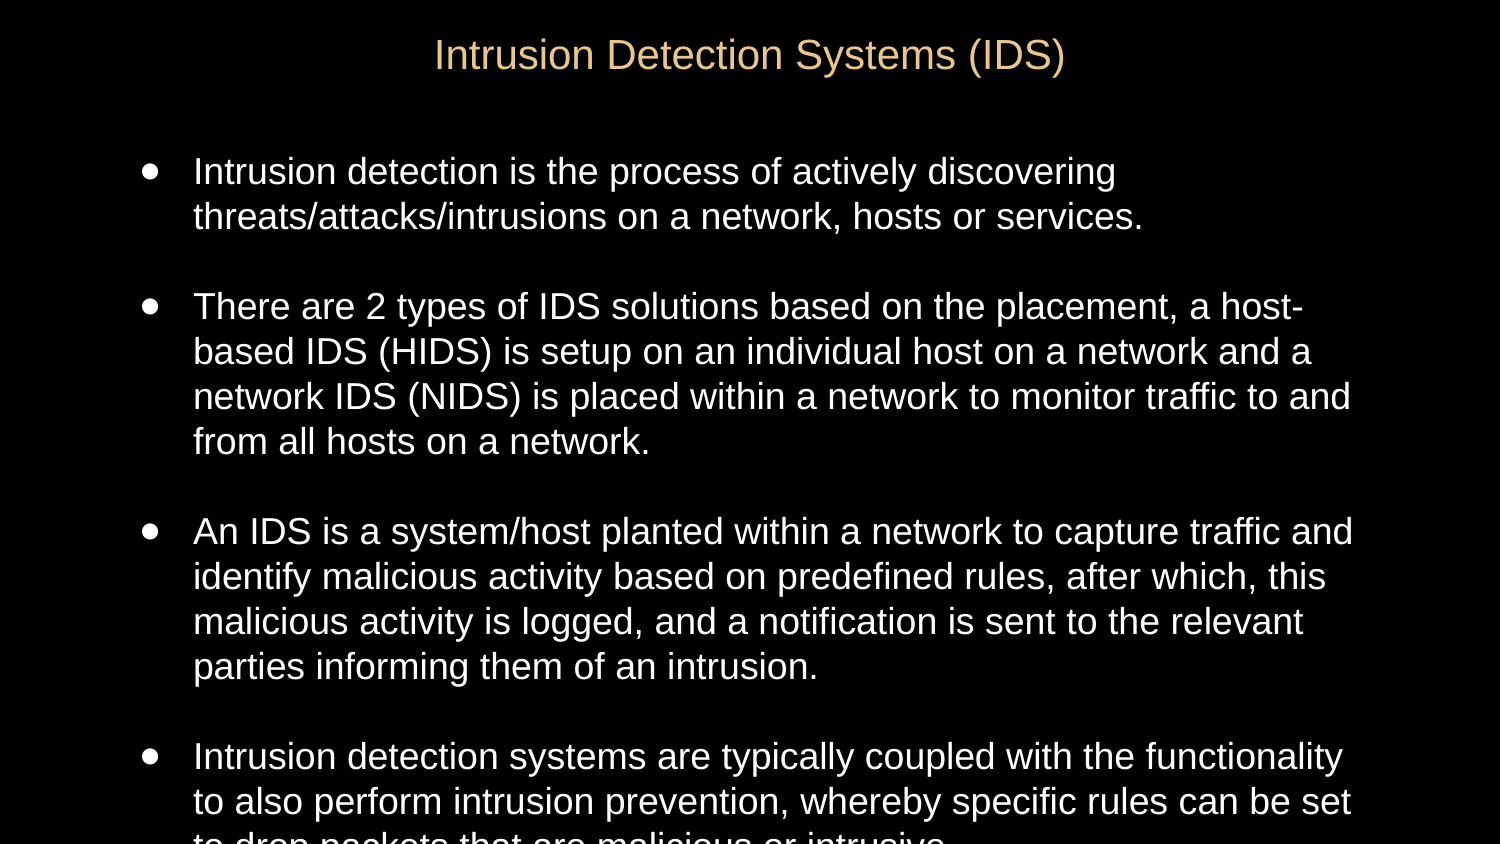

# Intrusion Detection Systems (IDS)
Intrusion detection is the process of actively discovering threats/attacks/intrusions on a network, hosts or services.

There are 2 types of IDS solutions based on the placement, a host-based IDS (HIDS) is setup on an individual host on a network and a network IDS (NIDS) is placed within a network to monitor traffic to and from all hosts on a network.

An IDS is a system/host planted within a network to capture traffic and identify malicious activity based on predefined rules, after which, this malicious activity is logged, and a notification is sent to the relevant parties informing them of an intrusion.

Intrusion detection systems are typically coupled with the functionality to also perform intrusion prevention, whereby specific rules can be set to drop packets that are malicious or intrusive.